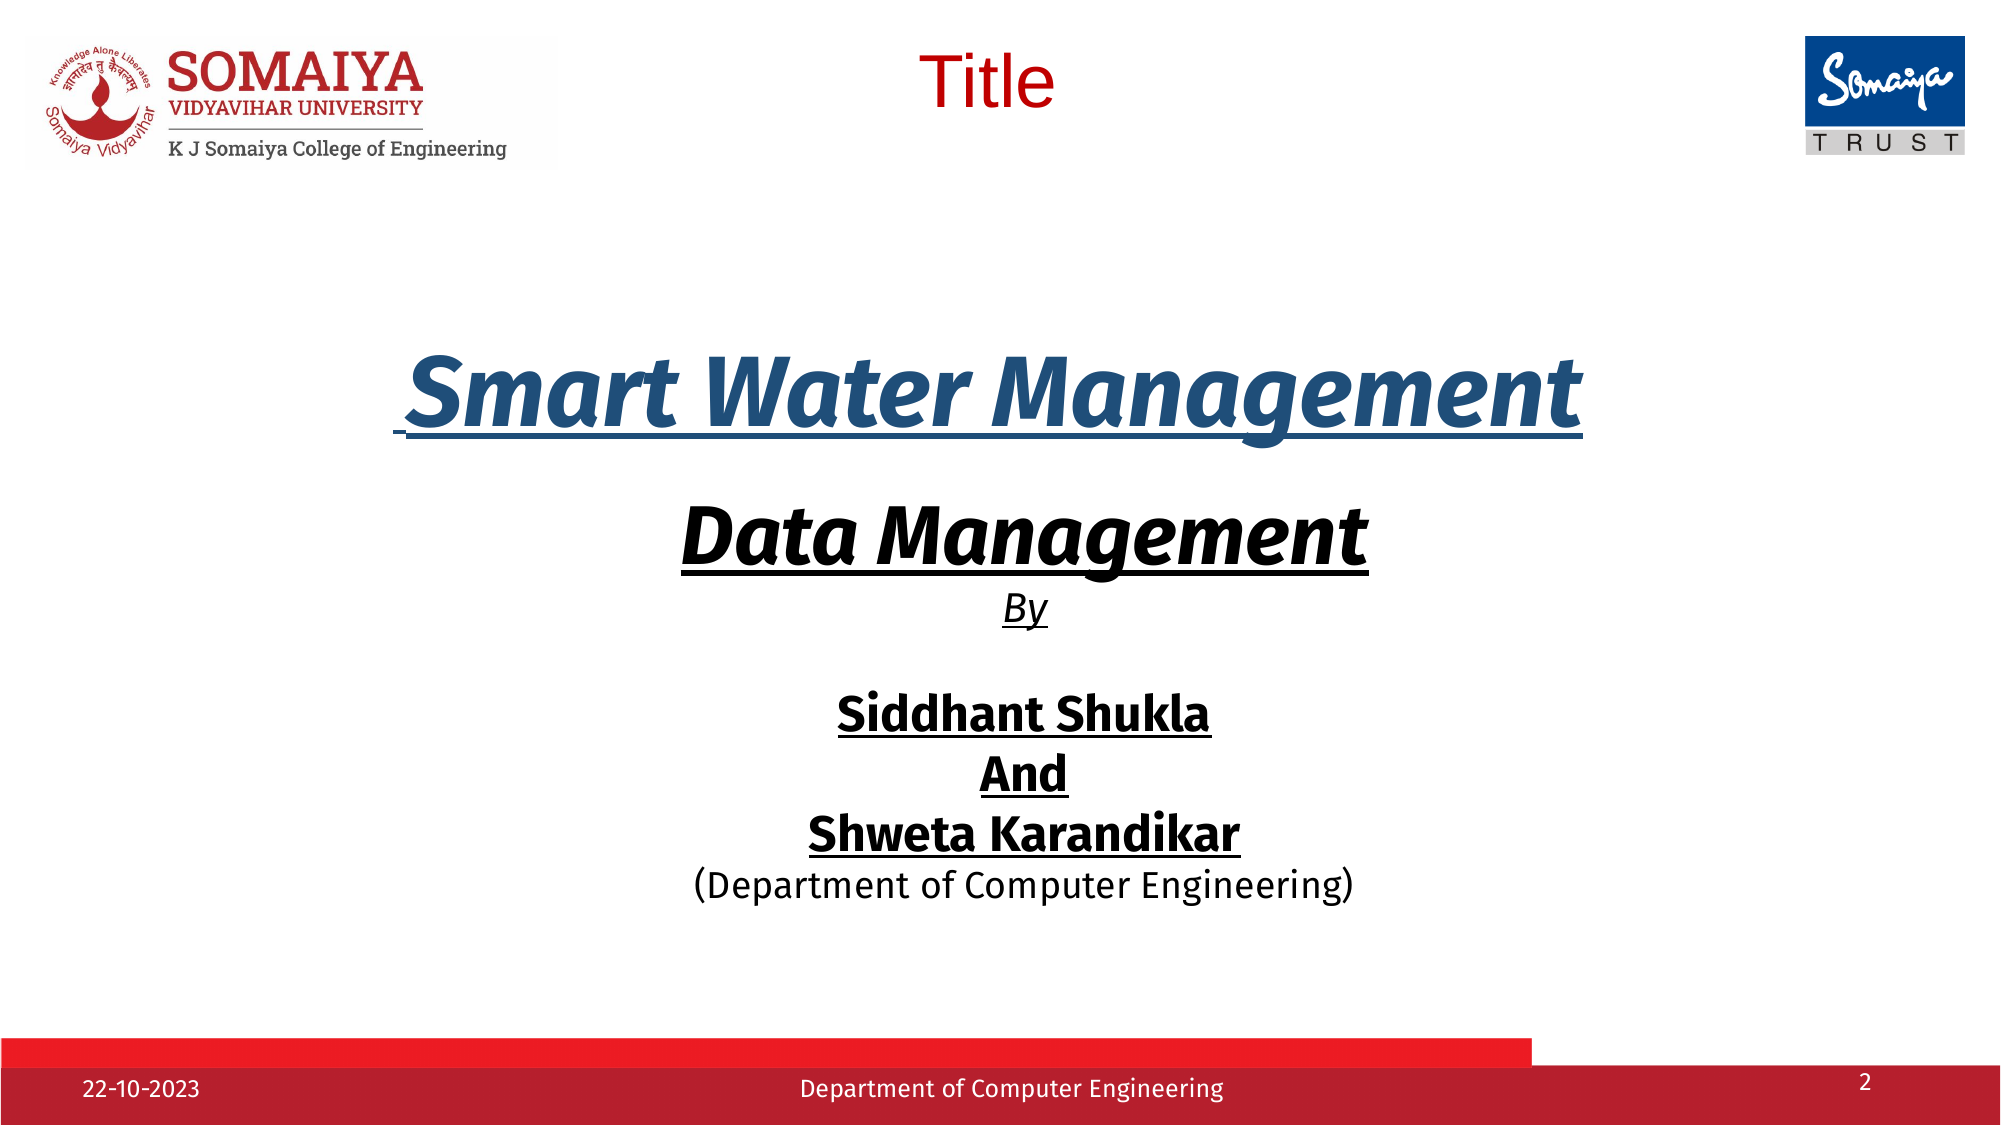

# Title

 Smart Water Management

Data Management
By

Siddhant Shukla
And
Shweta Karandikar
(Department of Computer Engineering)

2
22-10-2023
Department of Computer Engineering